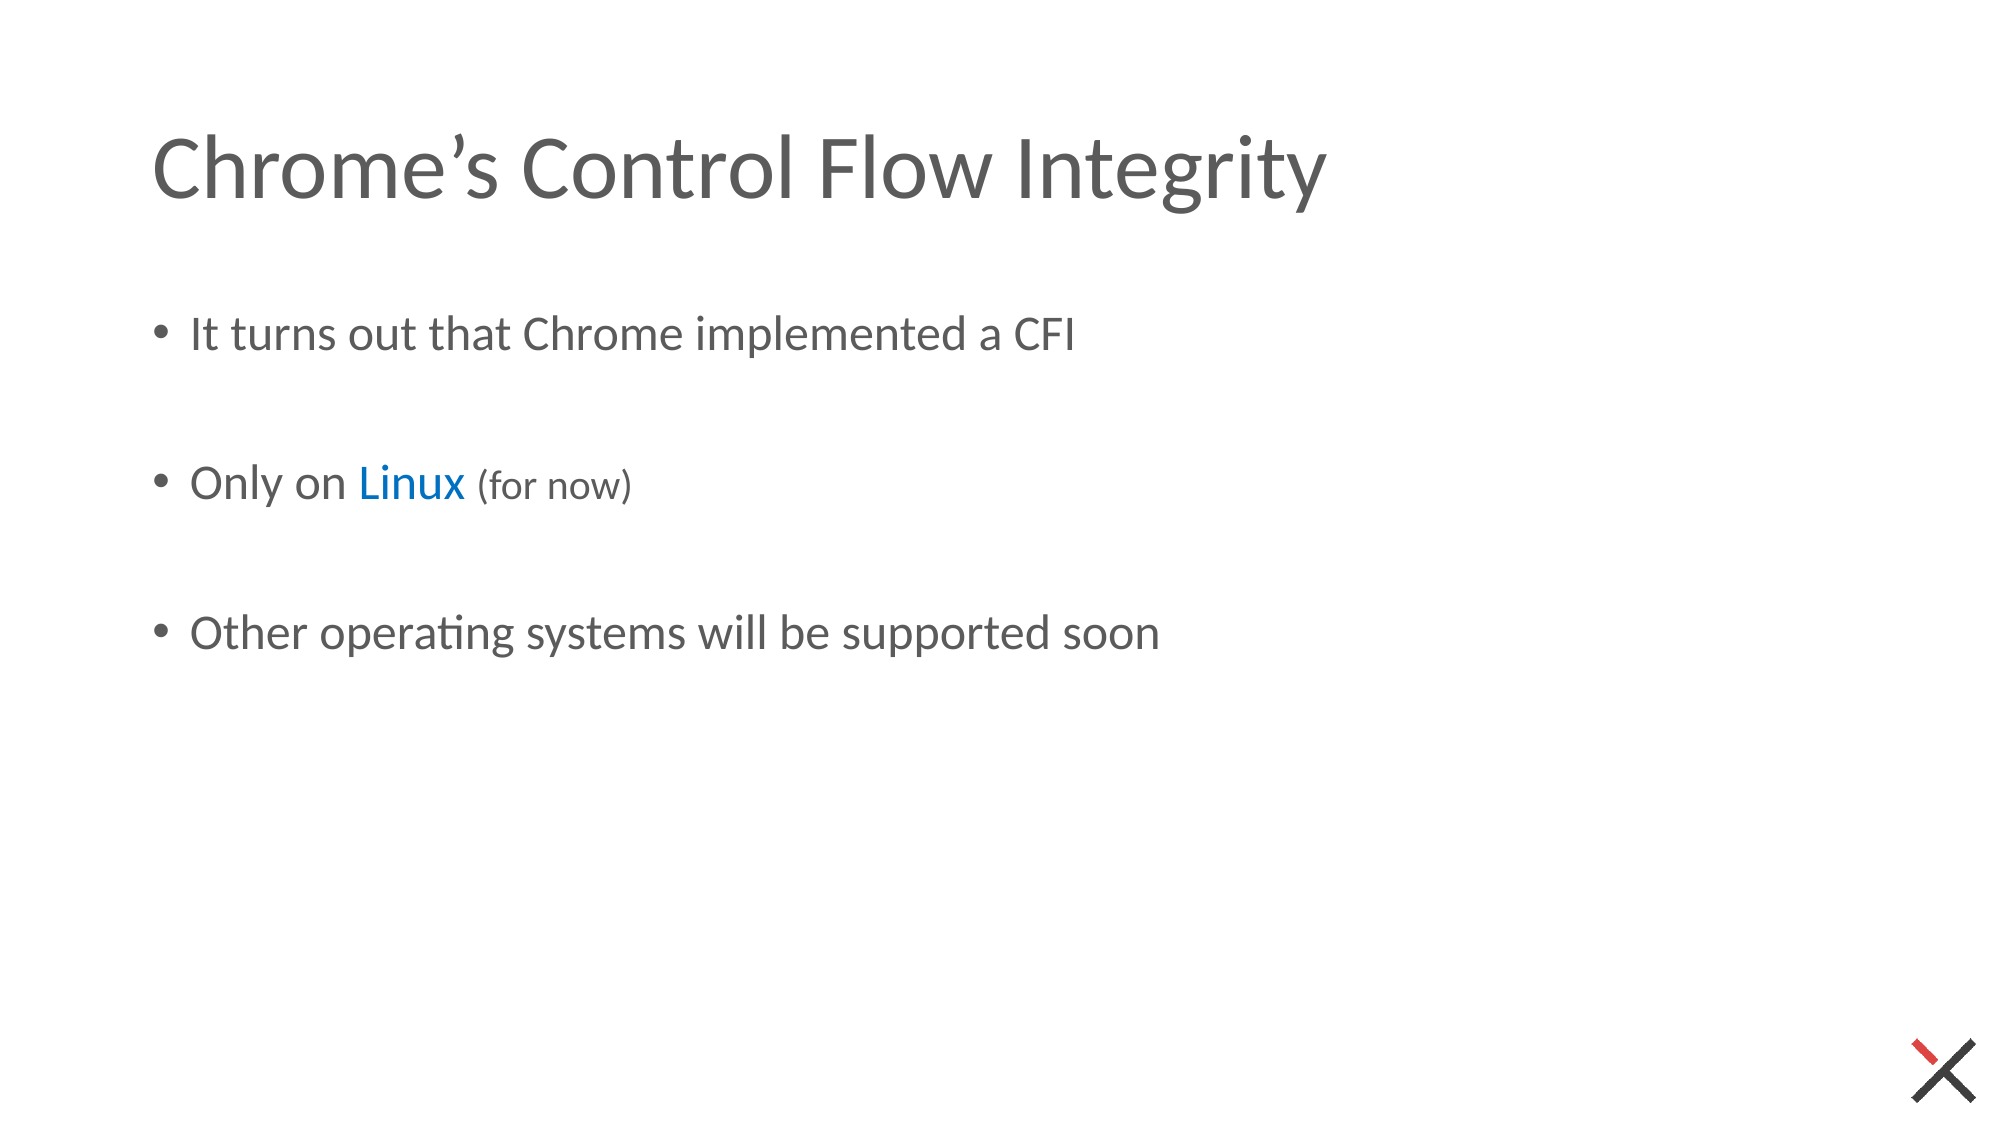

# Chrome’s Control Flow Integrity
It turns out that Chrome implemented a CFI

Only on Linux (for now)

Other operating systems will be supported soon